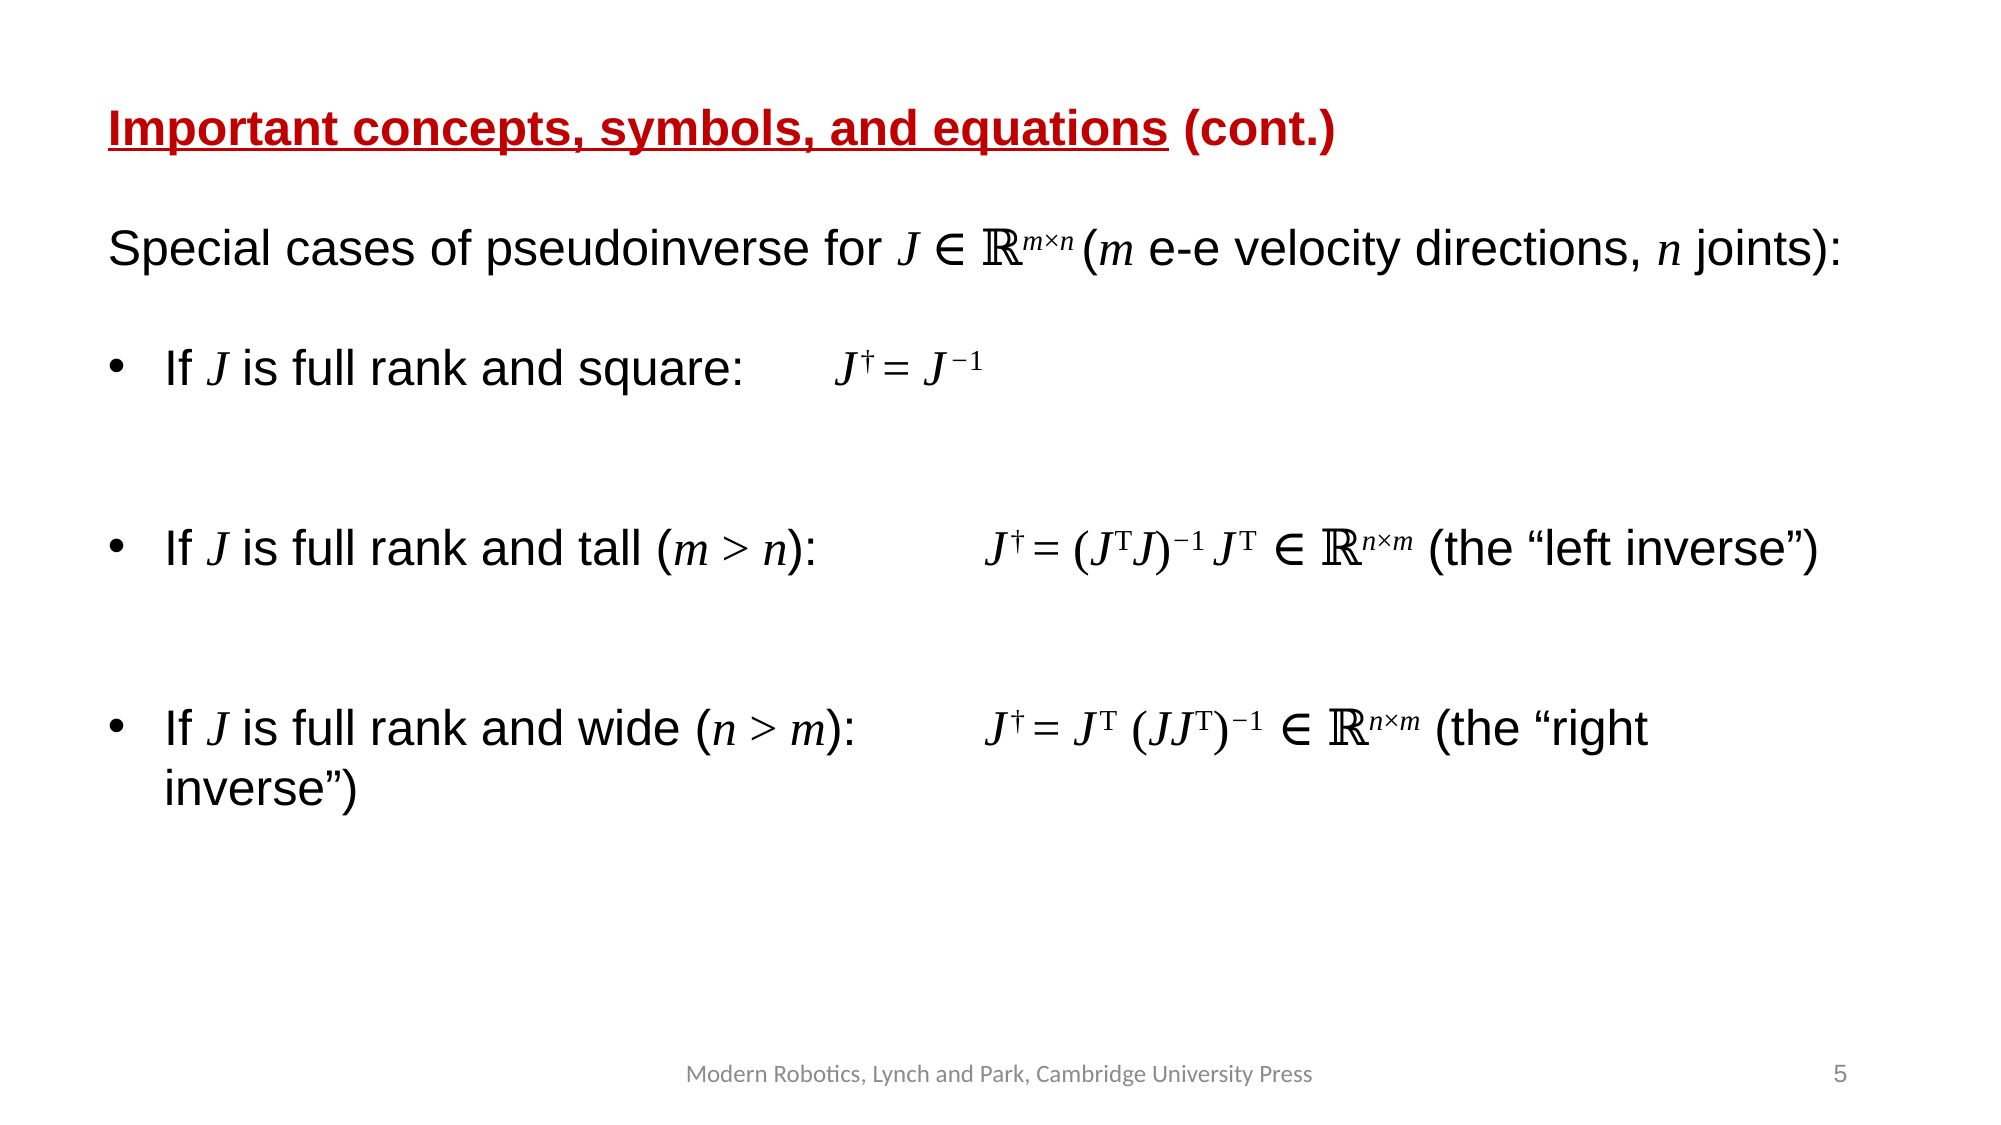

Important concepts, symbols, and equations (cont.)

Special cases of pseudoinverse for J ∈ ℝm×n (m e-e velocity directions, n joints):

If J is full rank and square: 	     J † = J −1

If J is full rank and tall (m > n): 	     J † = (J TJ)−1 J T ∈ ℝn×m (the “left inverse”)

If J is full rank and wide (n > m):	     J † = J T (JJ T)−1 ∈ ℝn×m (the “right inverse”)
Modern Robotics, Lynch and Park, Cambridge University Press
5